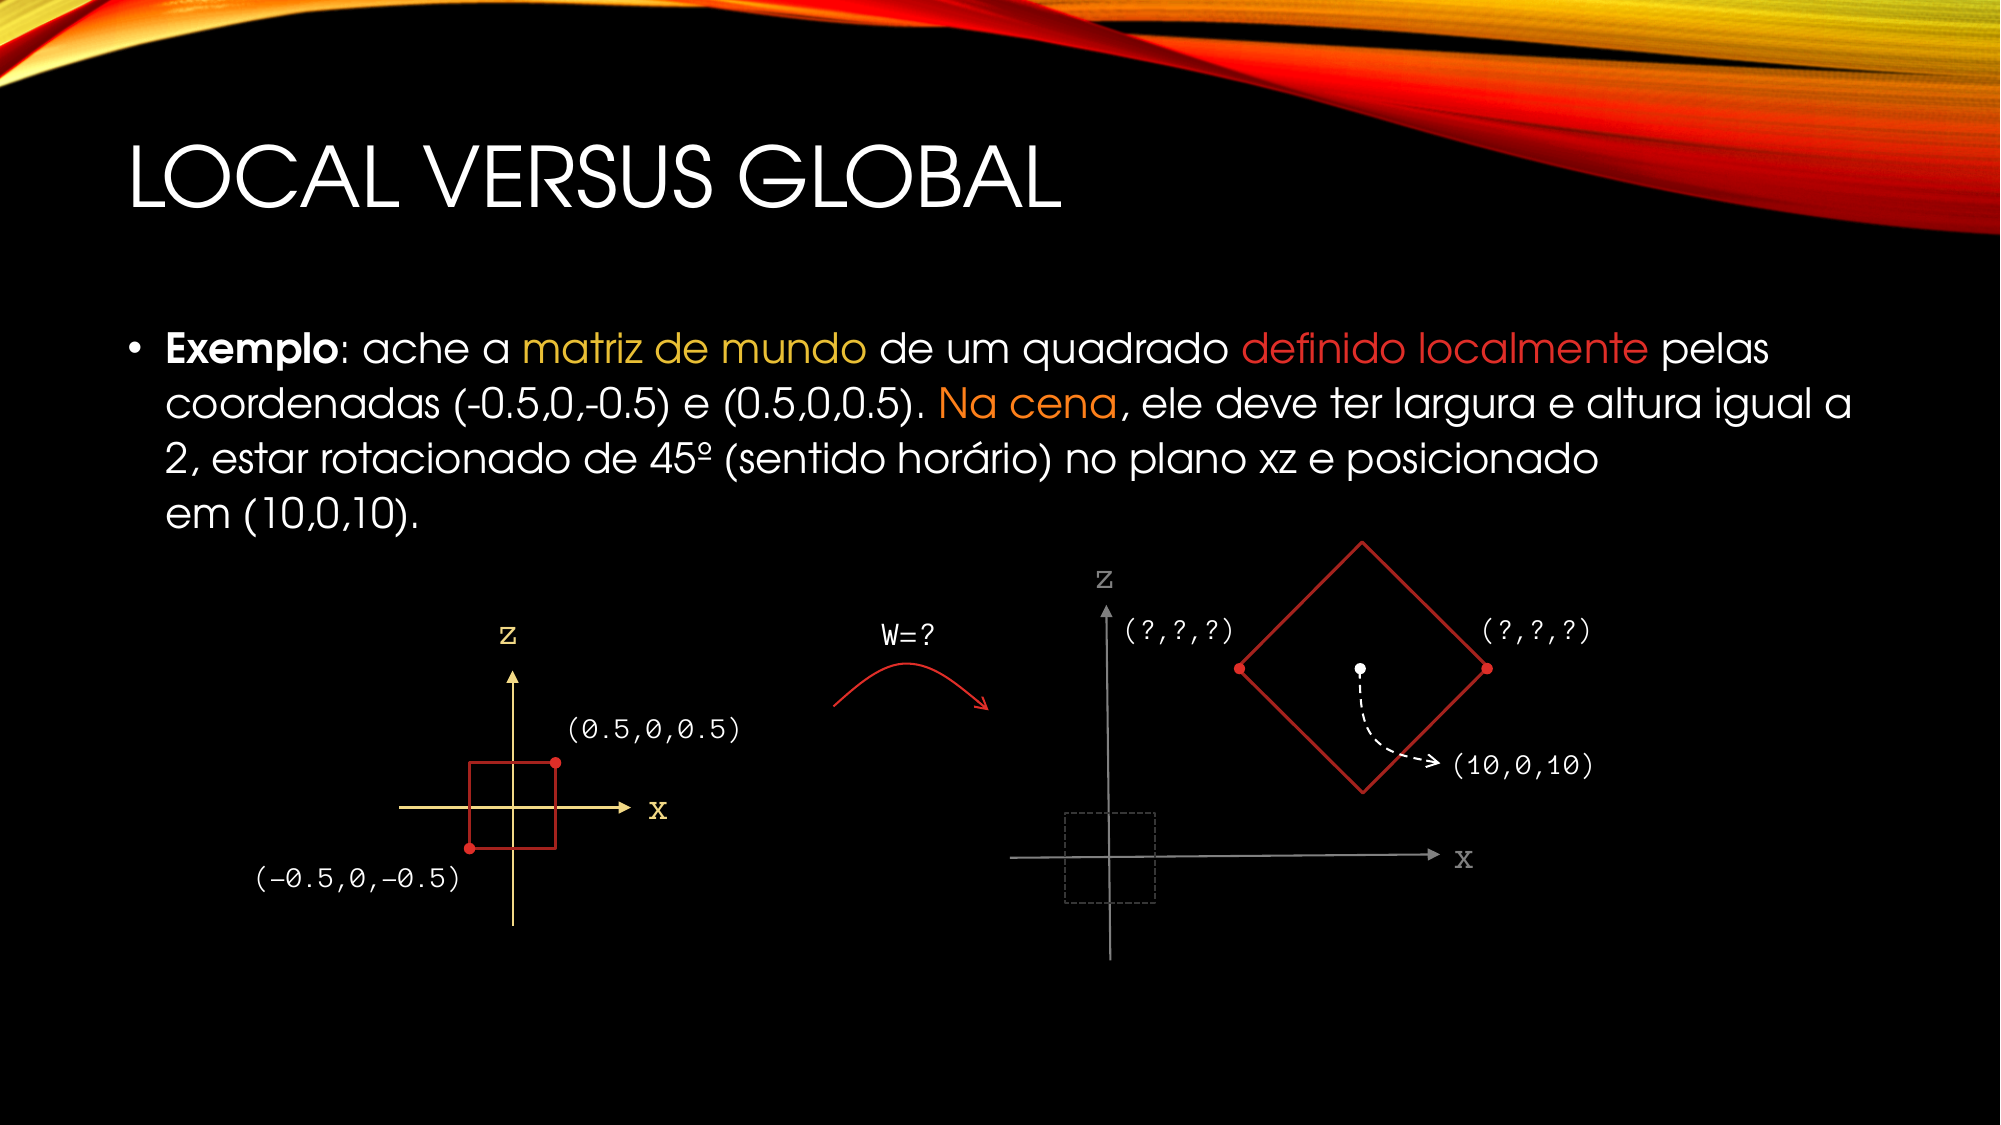

# Local versus Global
Exemplo: ache a matriz de mundo de um quadrado definido localmente pelas coordenadas (-0.5,0,-0.5) e (0.5,0,0.5). Na cena, ele deve ter largura e altura igual a 2, estar rotacionado de 45º (sentido horário) no plano xz e posicionado
em (10,0,10).
z

x

(?,?,?)
(?,?,?)

(10,0,10)
z

x
(0.5,0,0.5)

(-0.5,0,-0.5)
W=?